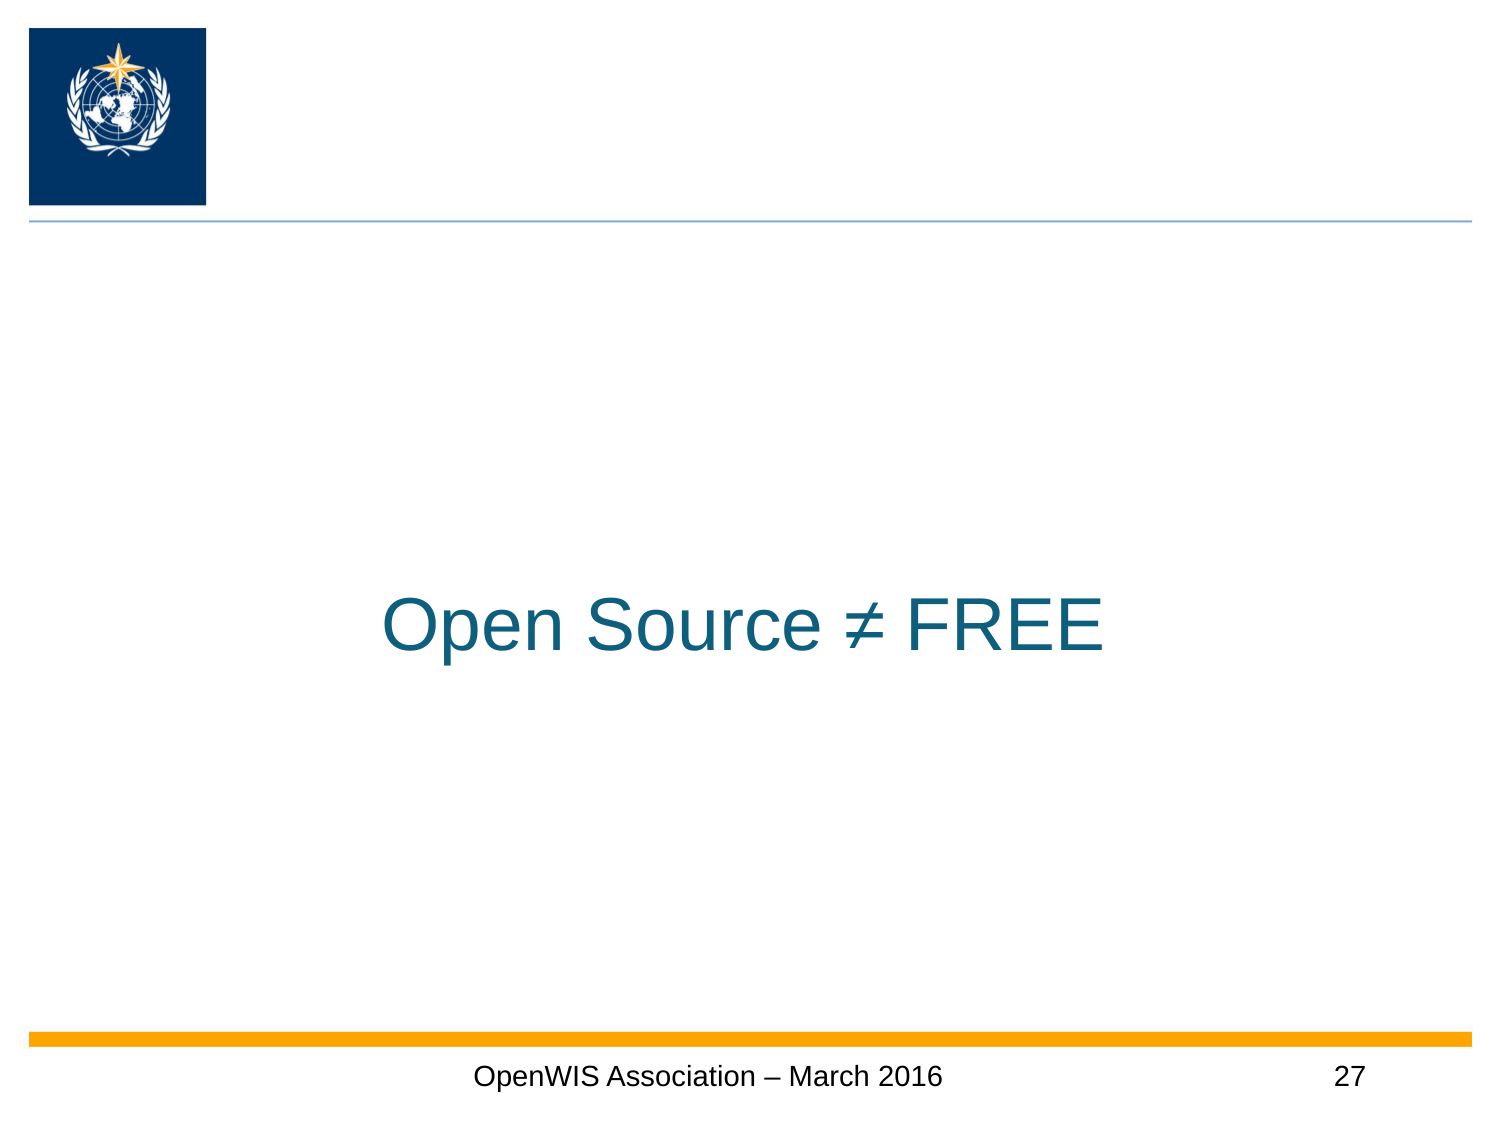

# Open Source ≠ FREE
OpenWIS Association – March 2016
27